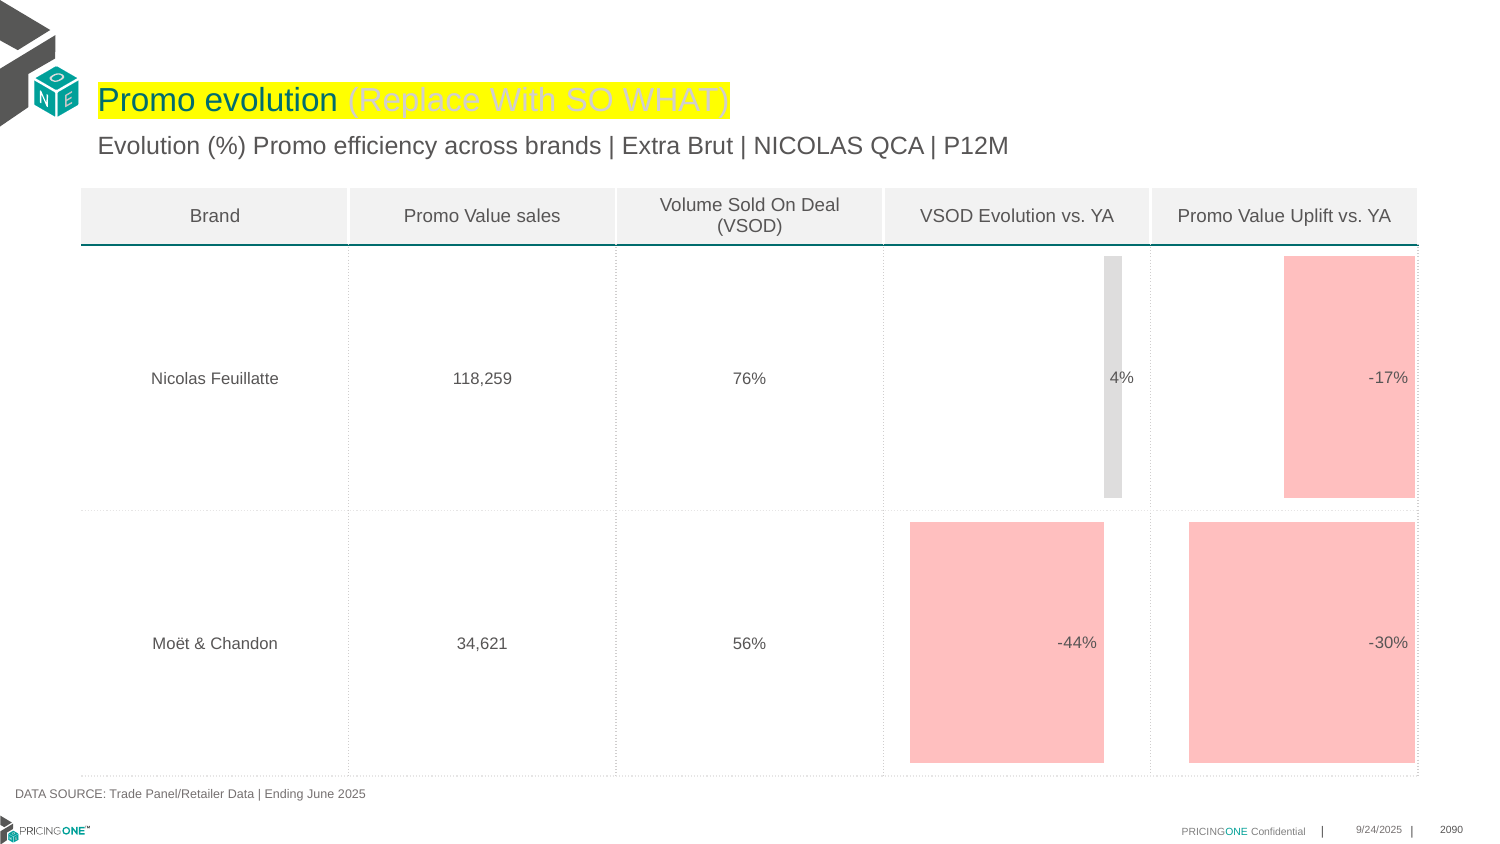

# Promo evolution (Replace With SO WHAT)
Evolution (%) Promo efficiency across brands | Extra Brut | NICOLAS QCA | P12M
| Brand | Promo Value sales | Volume Sold On Deal (VSOD) | VSOD Evolution vs. YA | Promo Value Uplift vs. YA |
| --- | --- | --- | --- | --- |
| Nicolas Feuillatte | 118,259 | 76% |  |  |
| Moët & Chandon | 34,621 | 56% |  |  |

### Chart

| Category | VSOD Evaluation vs YA |
|---|---|
| Nicolas Feuillatte | 0.040999999999999925 |
| Moët & Chandon | -0.43999999999999995 |

### Chart

| Category | Promo Value Uplift vs YA |
|---|---|
| Nicolas Feuillatte | -0.17369052503336124 |
| Moët & Chandon | -0.29934442821997653 |
DATA SOURCE: Trade Panel/Retailer Data | Ending June 2025

9/24/2025
2090